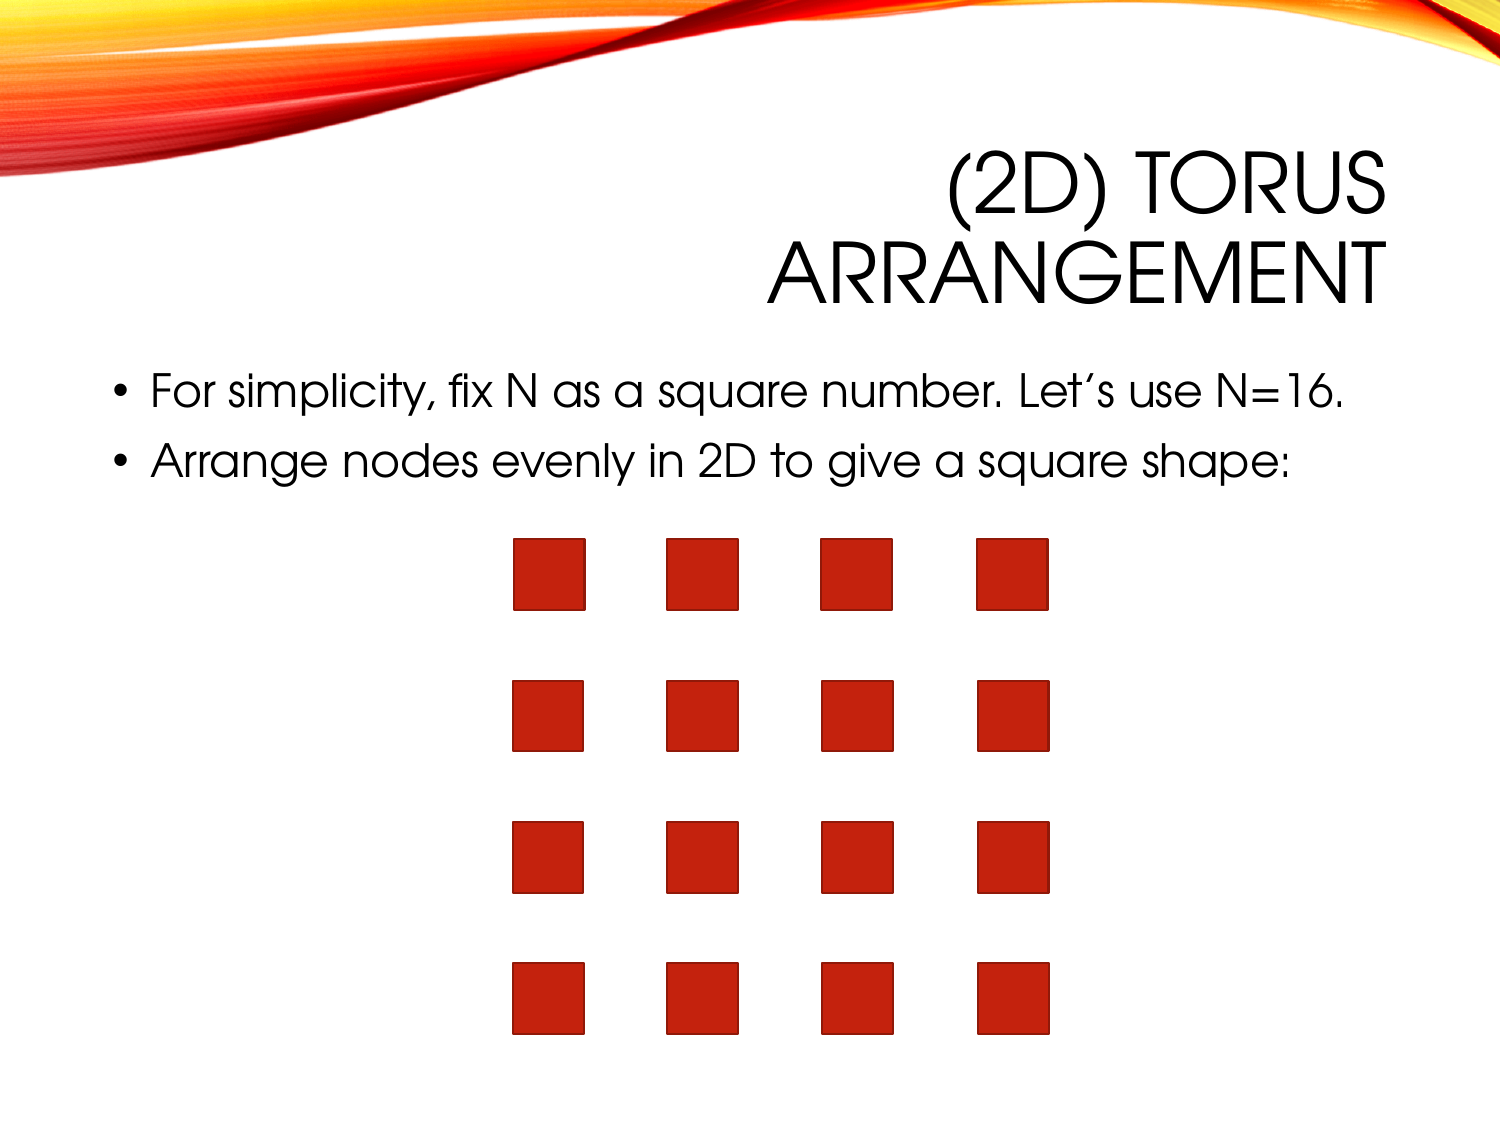

# (2d) Torus arrangement
For simplicity, fix N as a square number. Let’s use N=16.
Arrange nodes evenly in 2D to give a square shape: